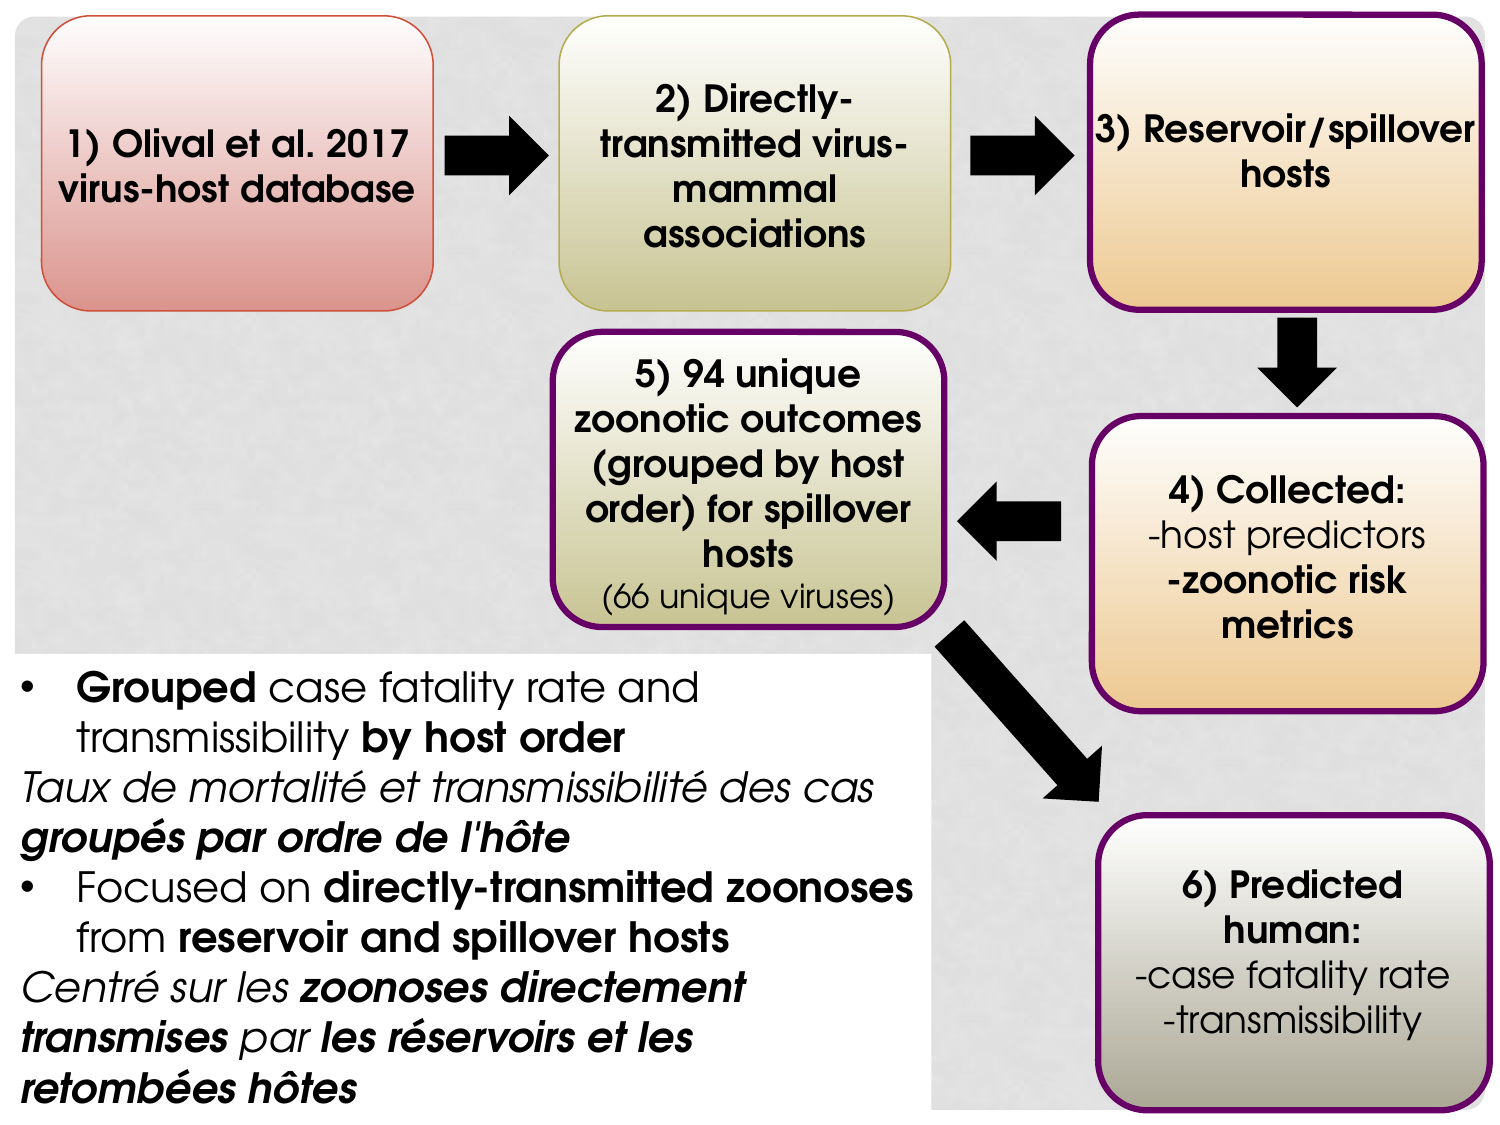

2) Directly-transmitted virus-mammal associations
3) Reservoir/spillover hosts
1) Olival et al. 2017 virus-host database

5) 94 unique zoonotic outcomes (grouped by host order) for spillover hosts
(66 unique viruses)

4) Collected:
-host predictors
-zoonotic risk metrics

Grouped case fatality rate and transmissibility by host order
Taux de mortalité et transmissibilité des cas groupés par ordre de l'hôte
Focused on directly-transmitted zoonoses from reservoir and spillover hosts
Centré sur les zoonoses directement transmises par les réservoirs et les retombées hôtes

6) Predicted human:
-case fatality rate
-transmissibility